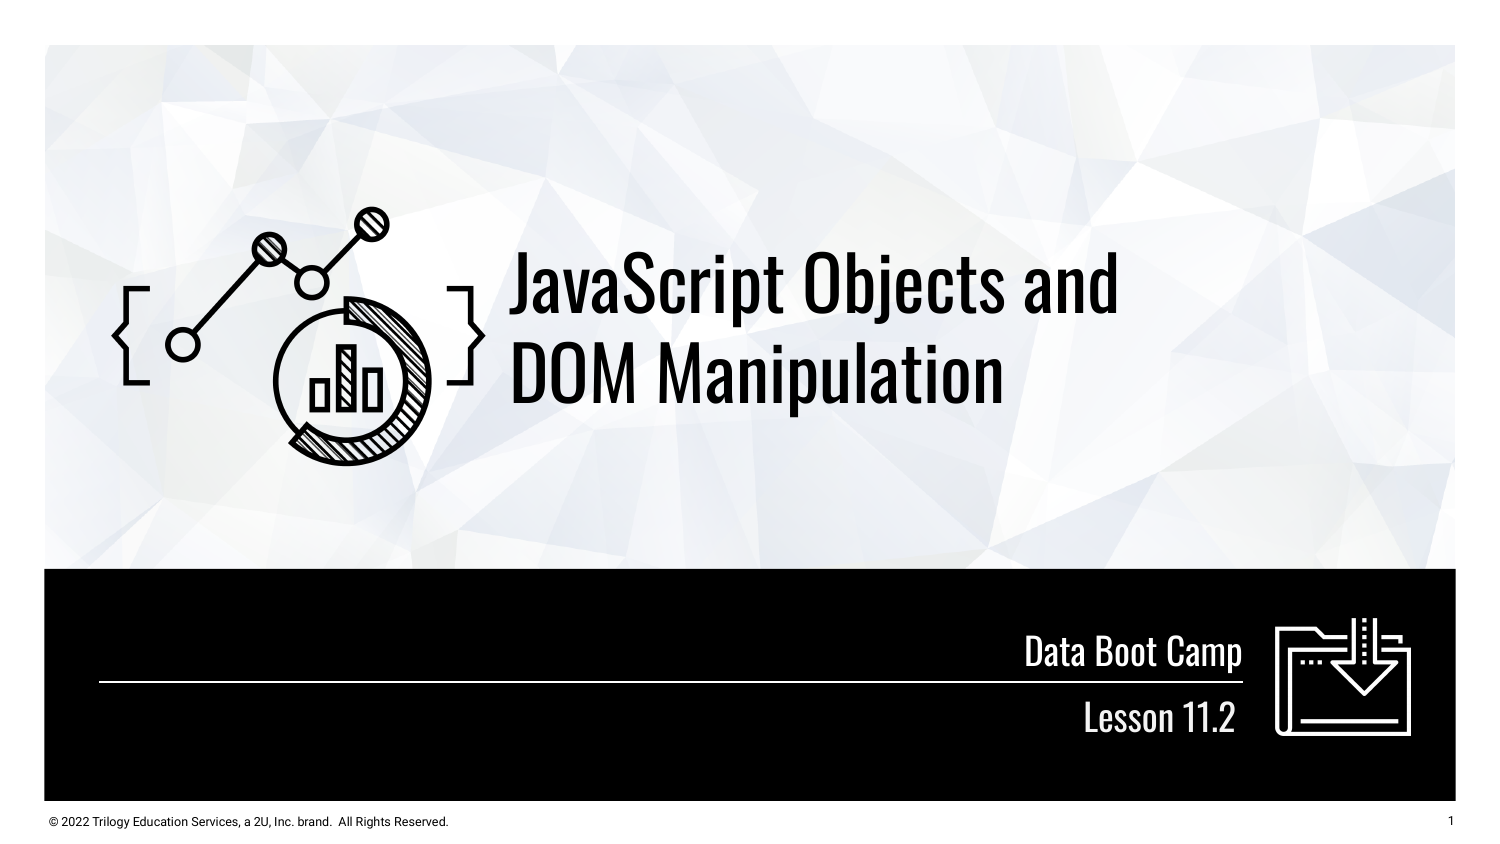

# JavaScript Objects and DOM Manipulation
Lesson 11.2